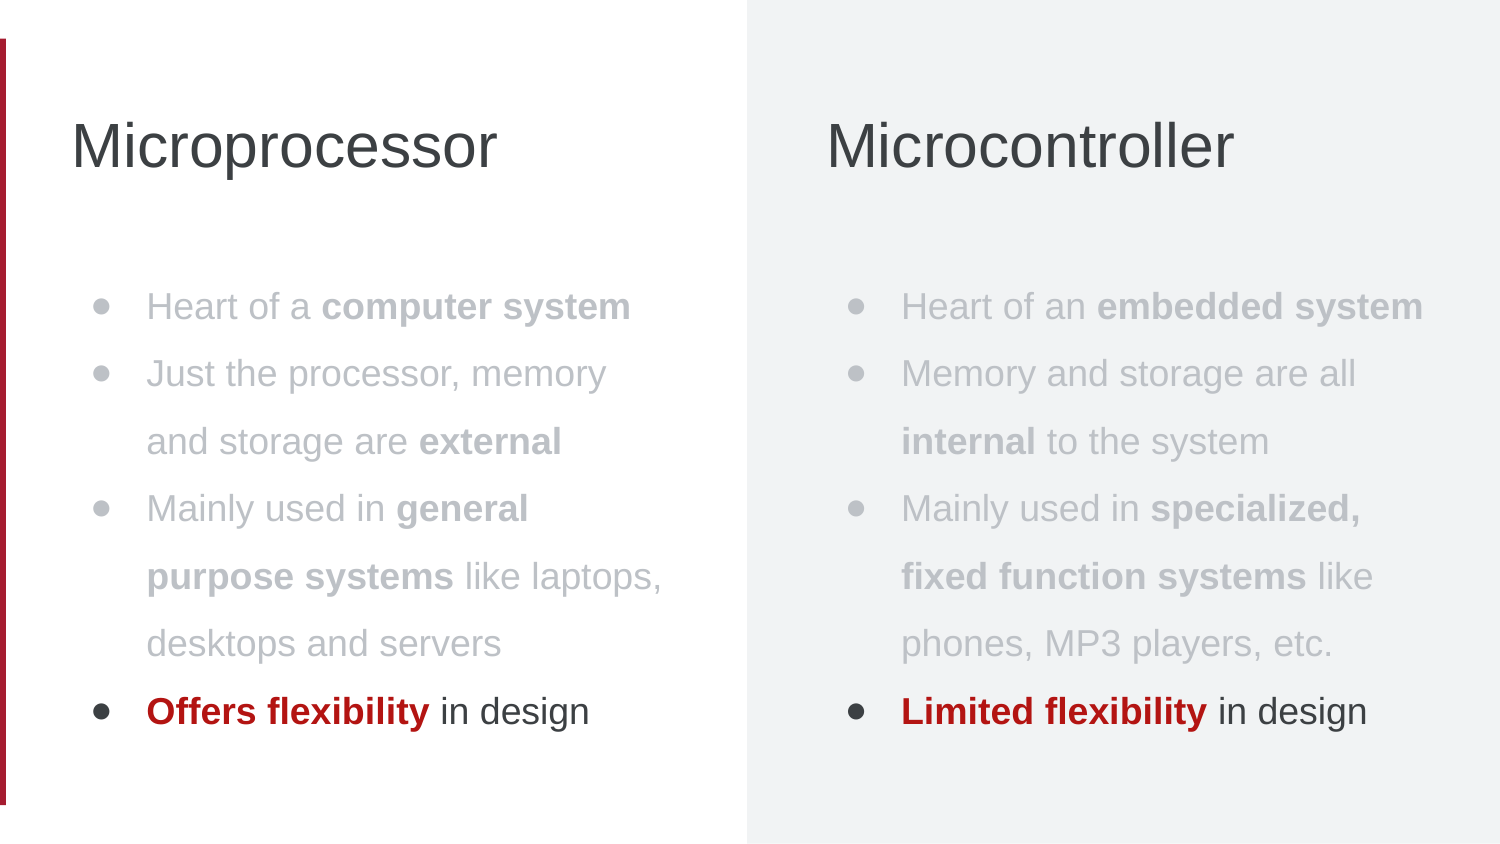

# Microprocessor
Microcontroller
Heart of a computer system
Just the processor, memory and storage are external
Mainly used in general purpose systems like laptops, desktops and servers
Offers flexibility in design
Heart of an embedded system
Memory and storage are all internal to the system
Mainly used in specialized, fixed function systems like phones, MP3 players, etc.
Limited flexibility in design